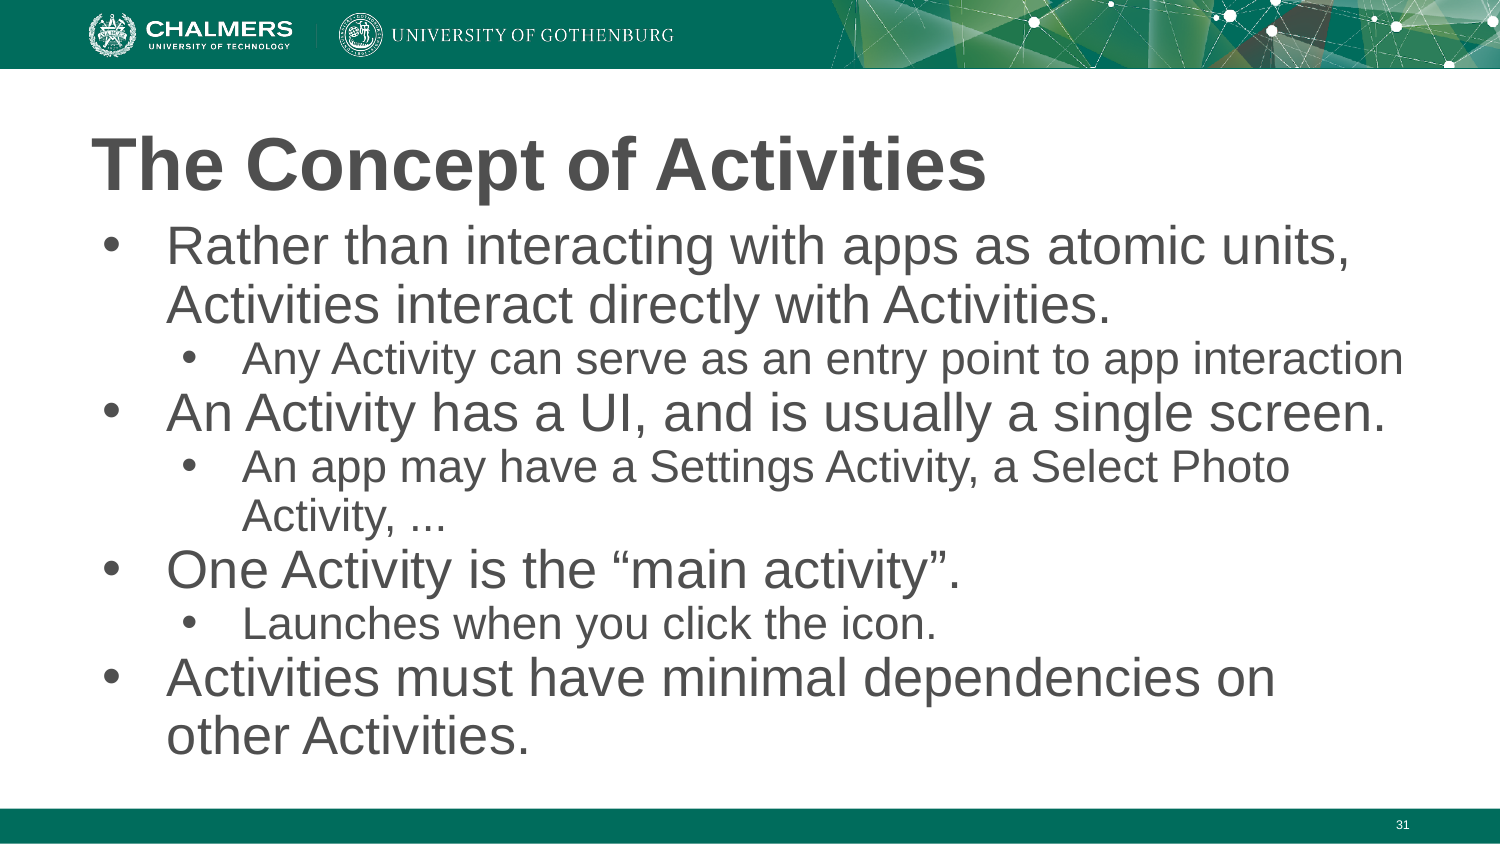

# The Concept of Activities
Rather than interacting with apps as atomic units, Activities interact directly with Activities.
Any Activity can serve as an entry point to app interaction
An Activity has a UI, and is usually a single screen.
An app may have a Settings Activity, a Select Photo Activity, ...
One Activity is the “main activity”.
Launches when you click the icon.
Activities must have minimal dependencies on other Activities.
31